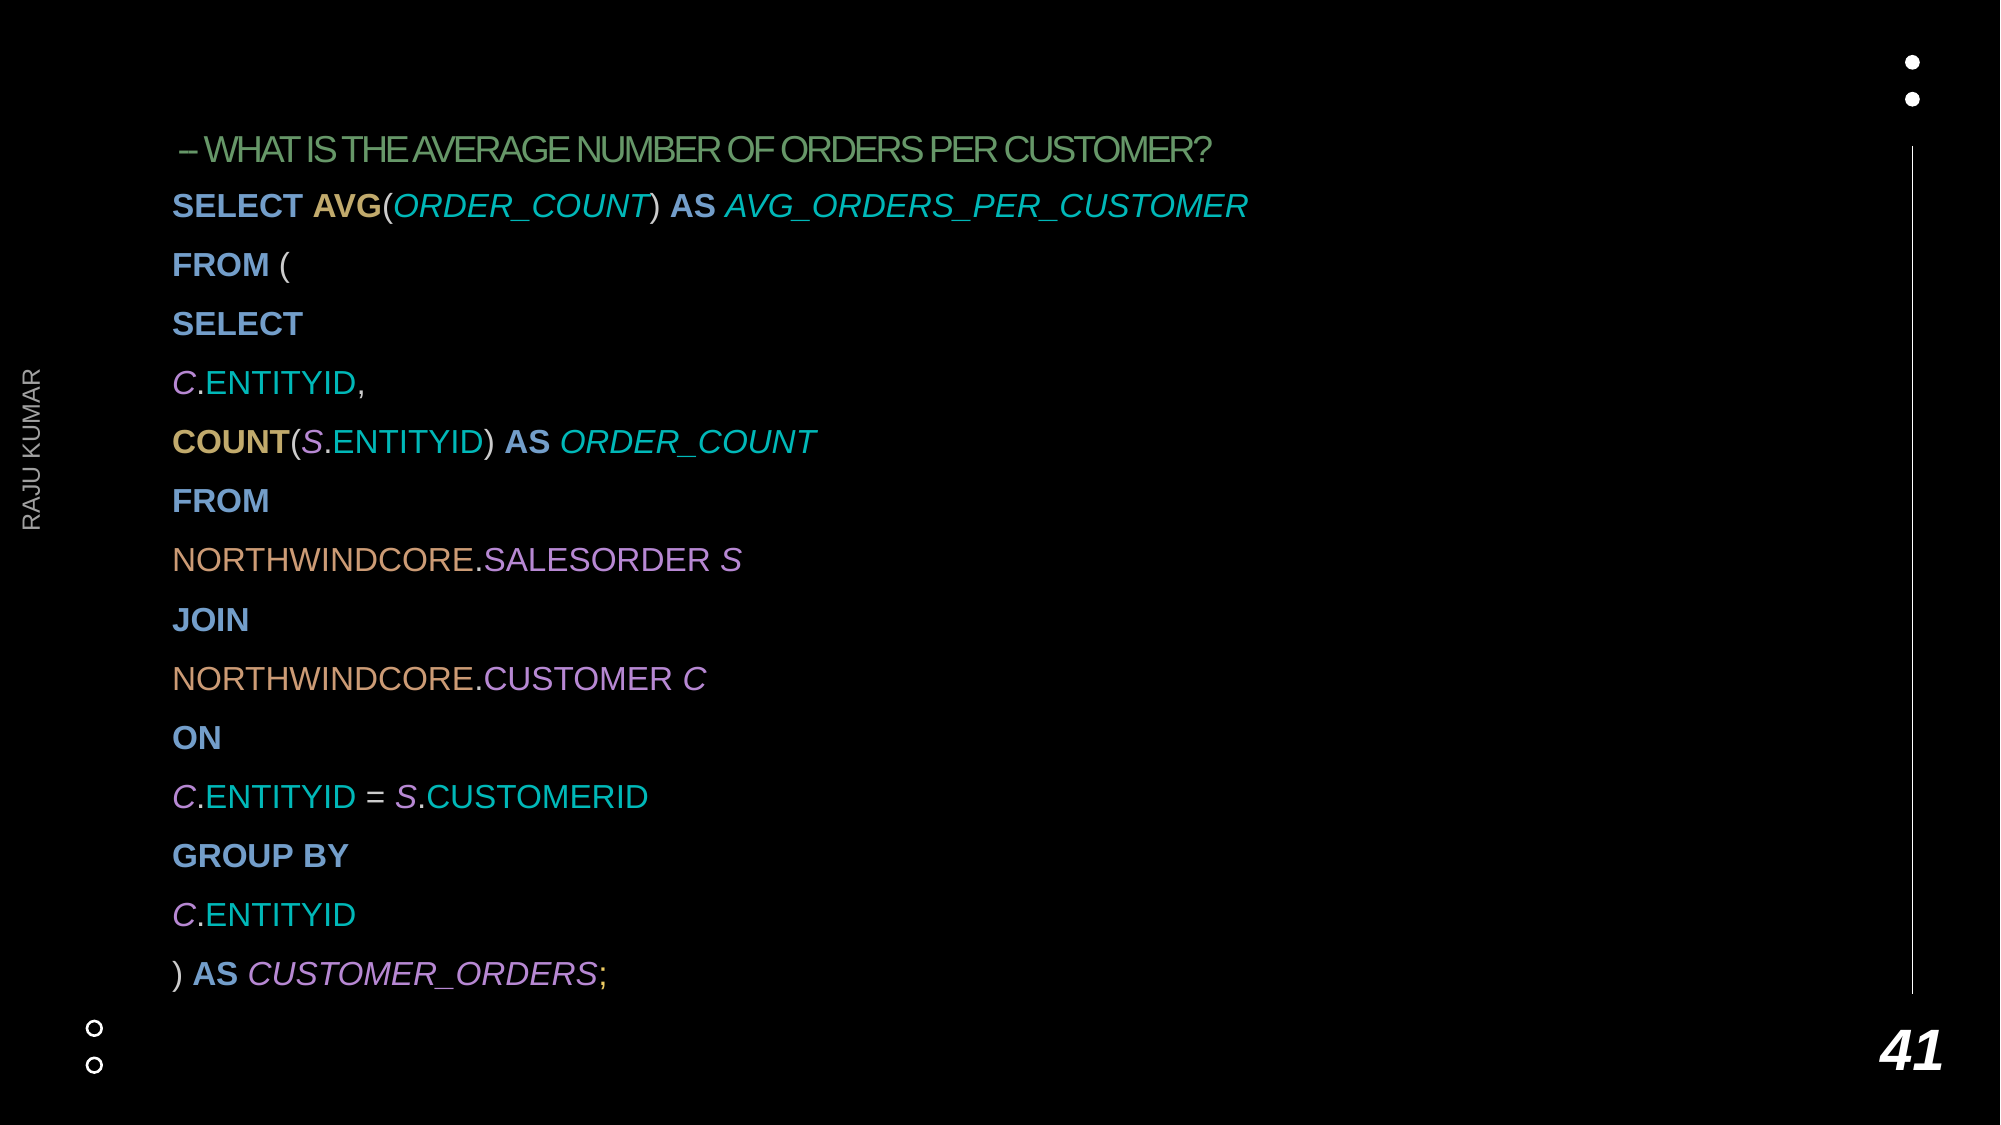

# -- What is the average number of orders per customer?
SELECT AVG(ORDER_COUNT) AS AVG_ORDERS_PER_CUSTOMER
FROM (
SELECT
C.ENTITYID,
COUNT(S.ENTITYID) AS ORDER_COUNT
FROM
NORTHWINDCORE.SALESORDER S
JOIN
NORTHWINDCORE.CUSTOMER C
ON
C.ENTITYID = S.CUSTOMERID
GROUP BY
C.ENTITYID
) AS CUSTOMER_ORDERS;

RAJU KUMAR
41